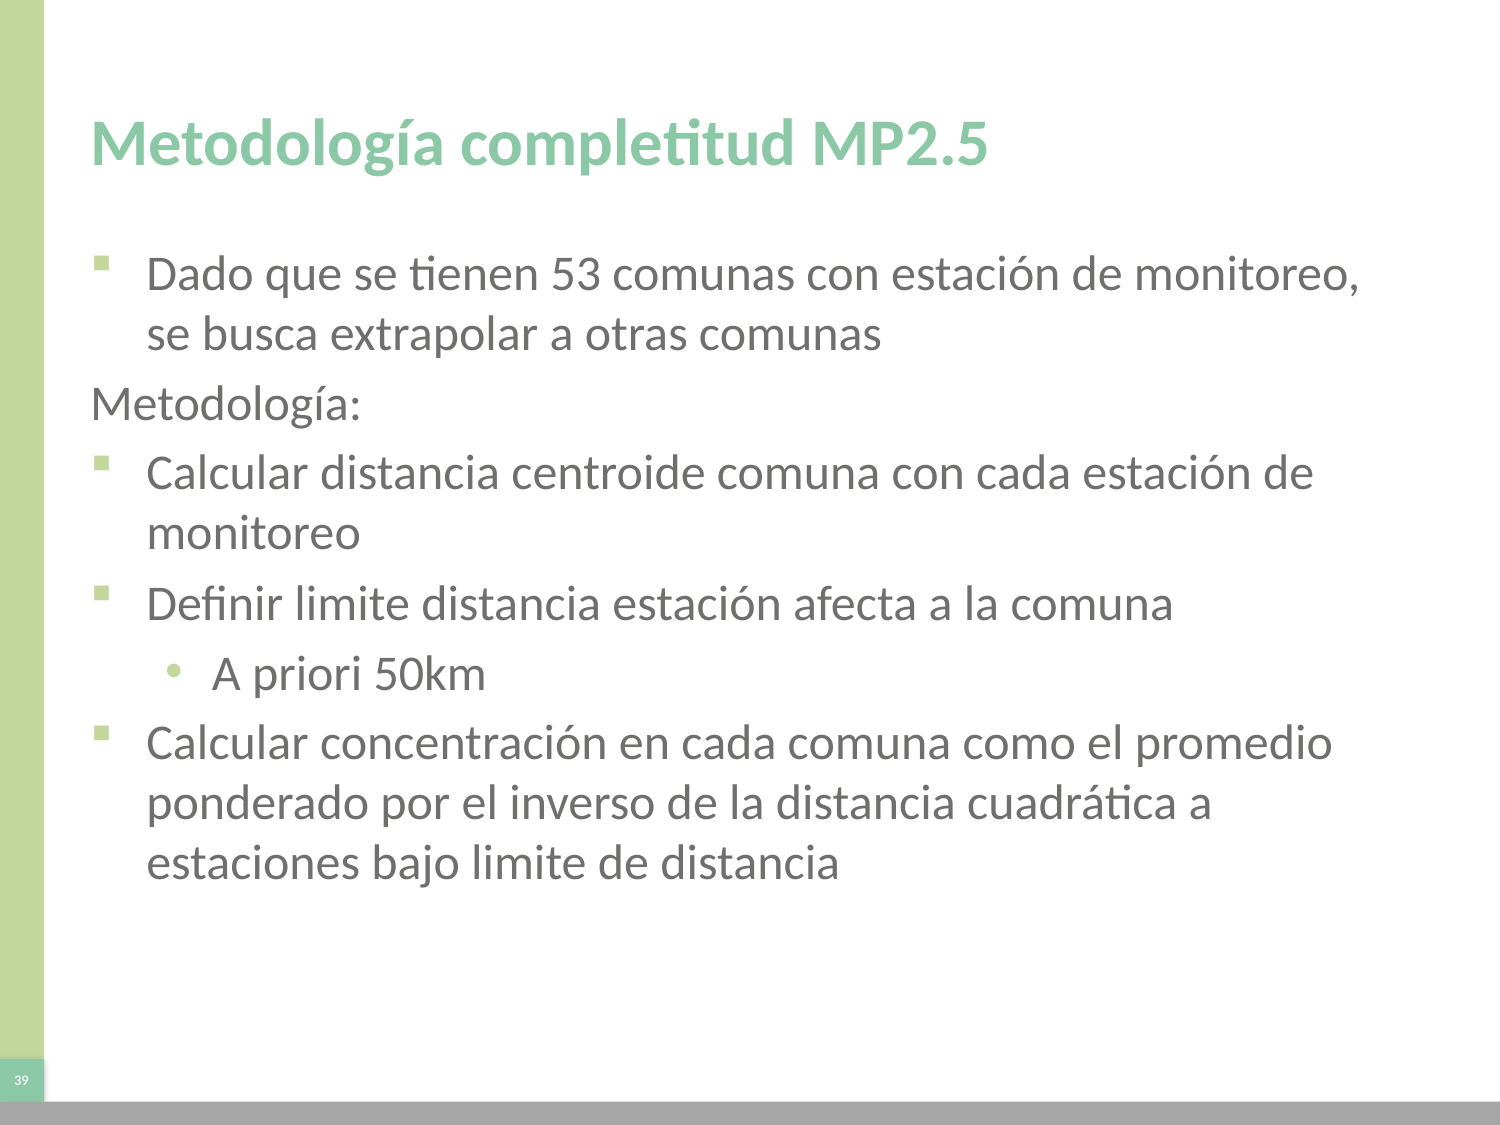

# Metodología completitud MP2.5
Dado que se tienen 53 comunas con estación de monitoreo, se busca extrapolar a otras comunas
Metodología:
Calcular distancia centroide comuna con cada estación de monitoreo
Definir limite distancia estación afecta a la comuna
A priori 50km
Calcular concentración en cada comuna como el promedio ponderado por el inverso de la distancia cuadrática a estaciones bajo limite de distancia